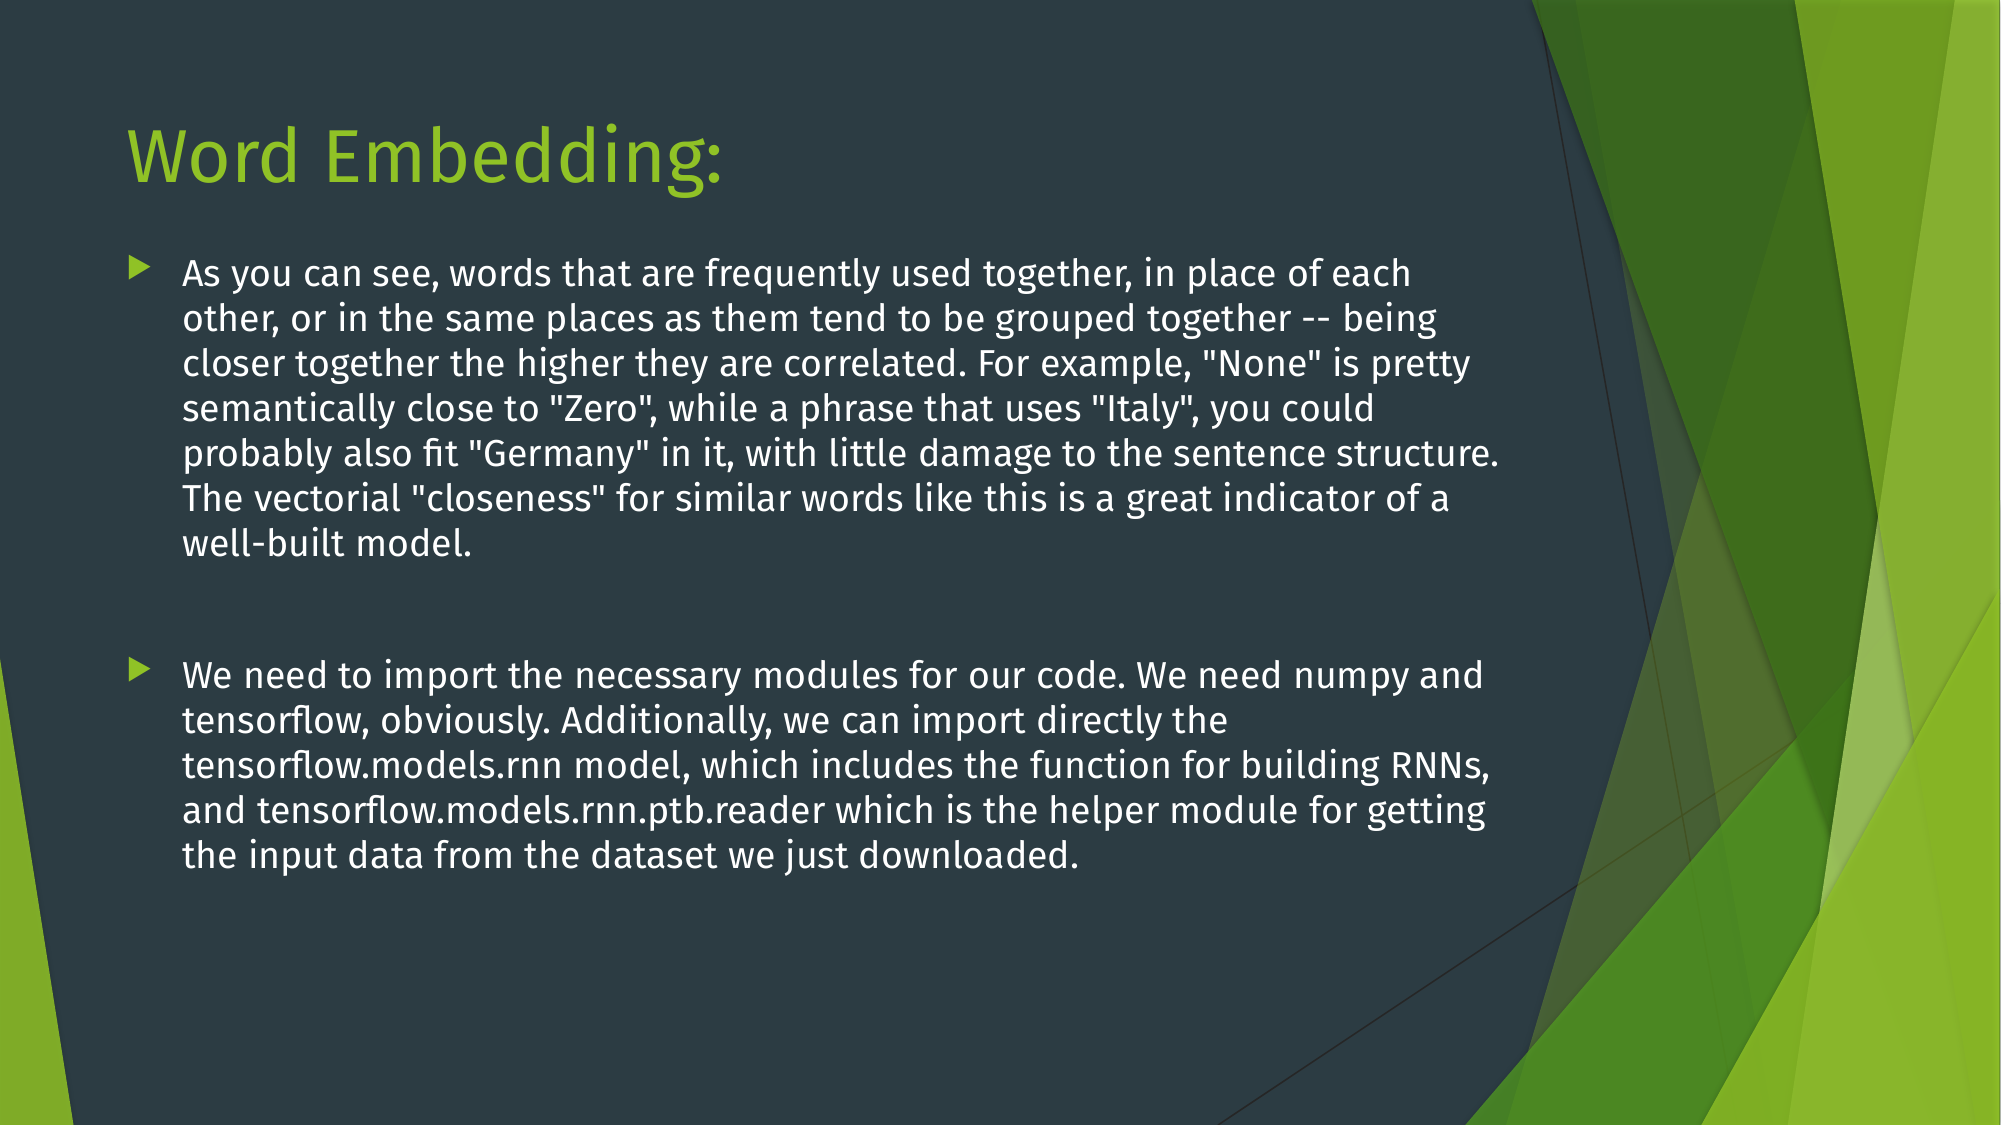

# Word Embedding:
As you can see, words that are frequently used together, in place of each other, or in the same places as them tend to be grouped together -- being closer together the higher they are correlated. For example, "None" is pretty semantically close to "Zero", while a phrase that uses "Italy", you could probably also fit "Germany" in it, with little damage to the sentence structure. The vectorial "closeness" for similar words like this is a great indicator of a well-built model.

We need to import the necessary modules for our code. We need numpy and tensorflow, obviously. Additionally, we can import directly the tensorflow.models.rnn model, which includes the function for building RNNs, and tensorflow.models.rnn.ptb.reader which is the helper module for getting the input data from the dataset we just downloaded.